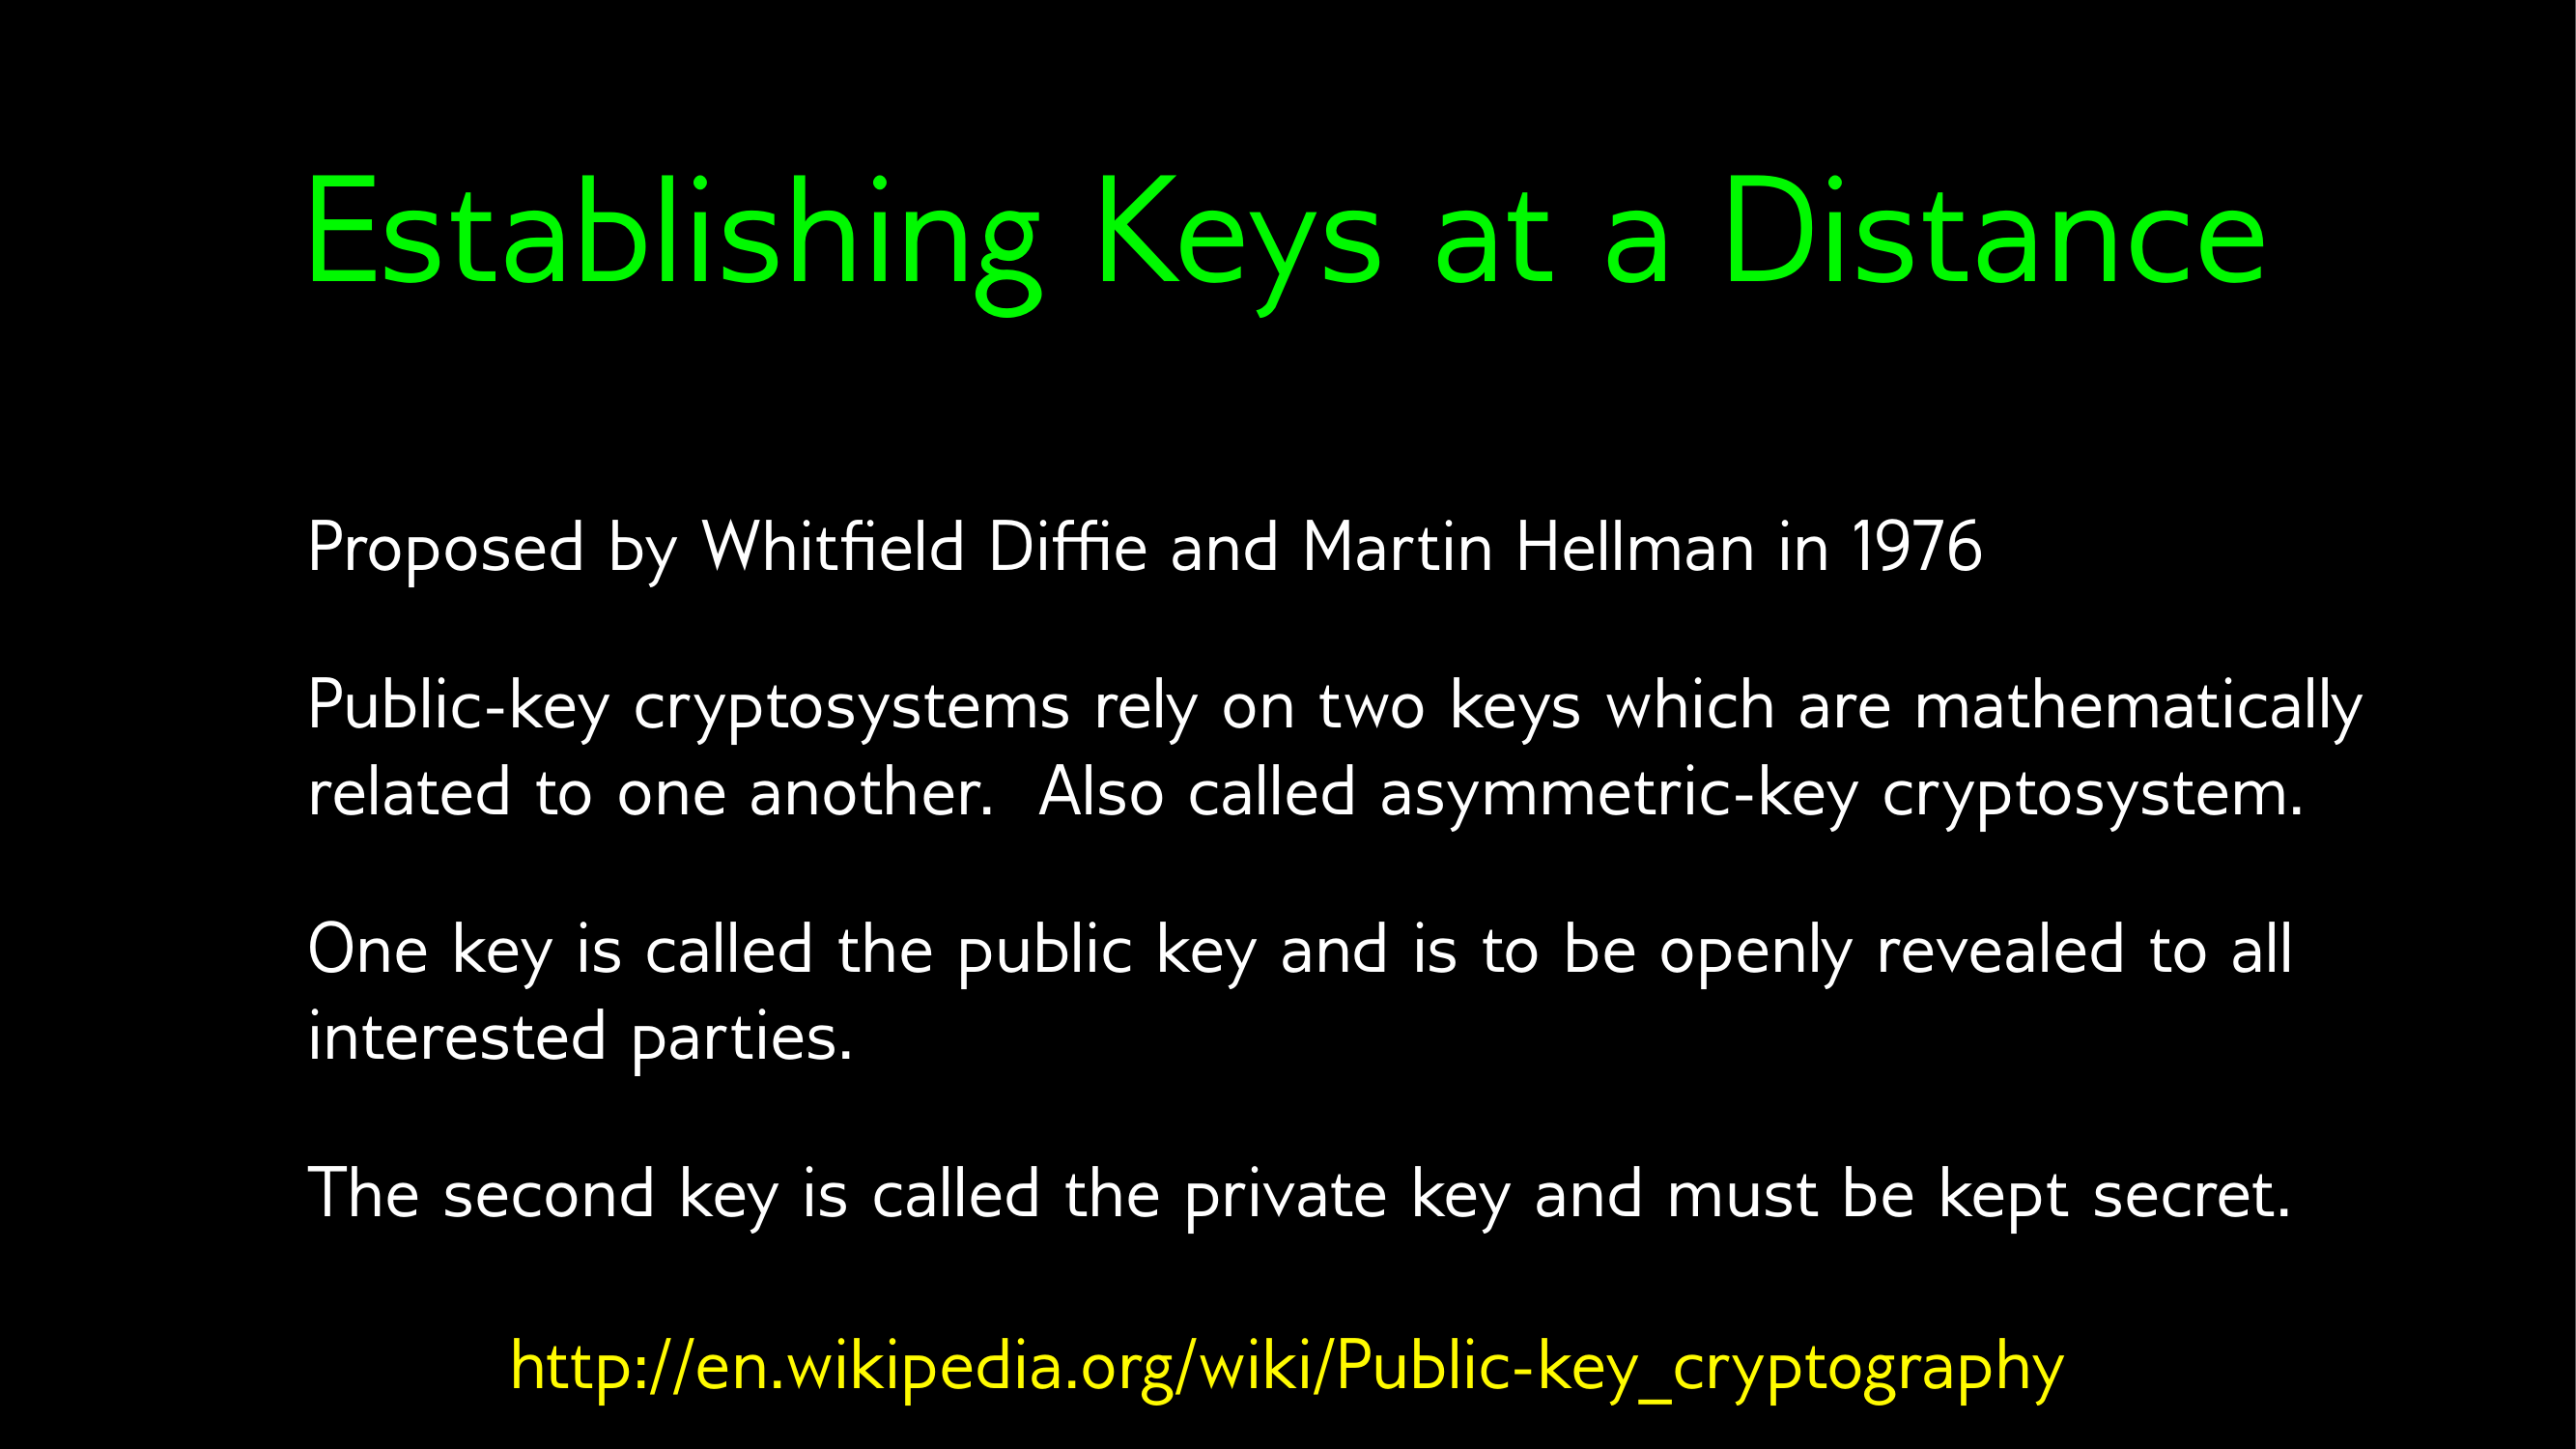

# Establishing Keys at a Distance
Proposed by Whitfield Diffie and Martin Hellman in 1976
Public-key cryptosystems rely on two keys which are mathematically related to one another.  Also called asymmetric-key cryptosystem.
One key is called the public key and is to be openly revealed to all interested parties.
The second key is called the private key and must be kept secret.
http://en.wikipedia.org/wiki/Public-key_cryptography